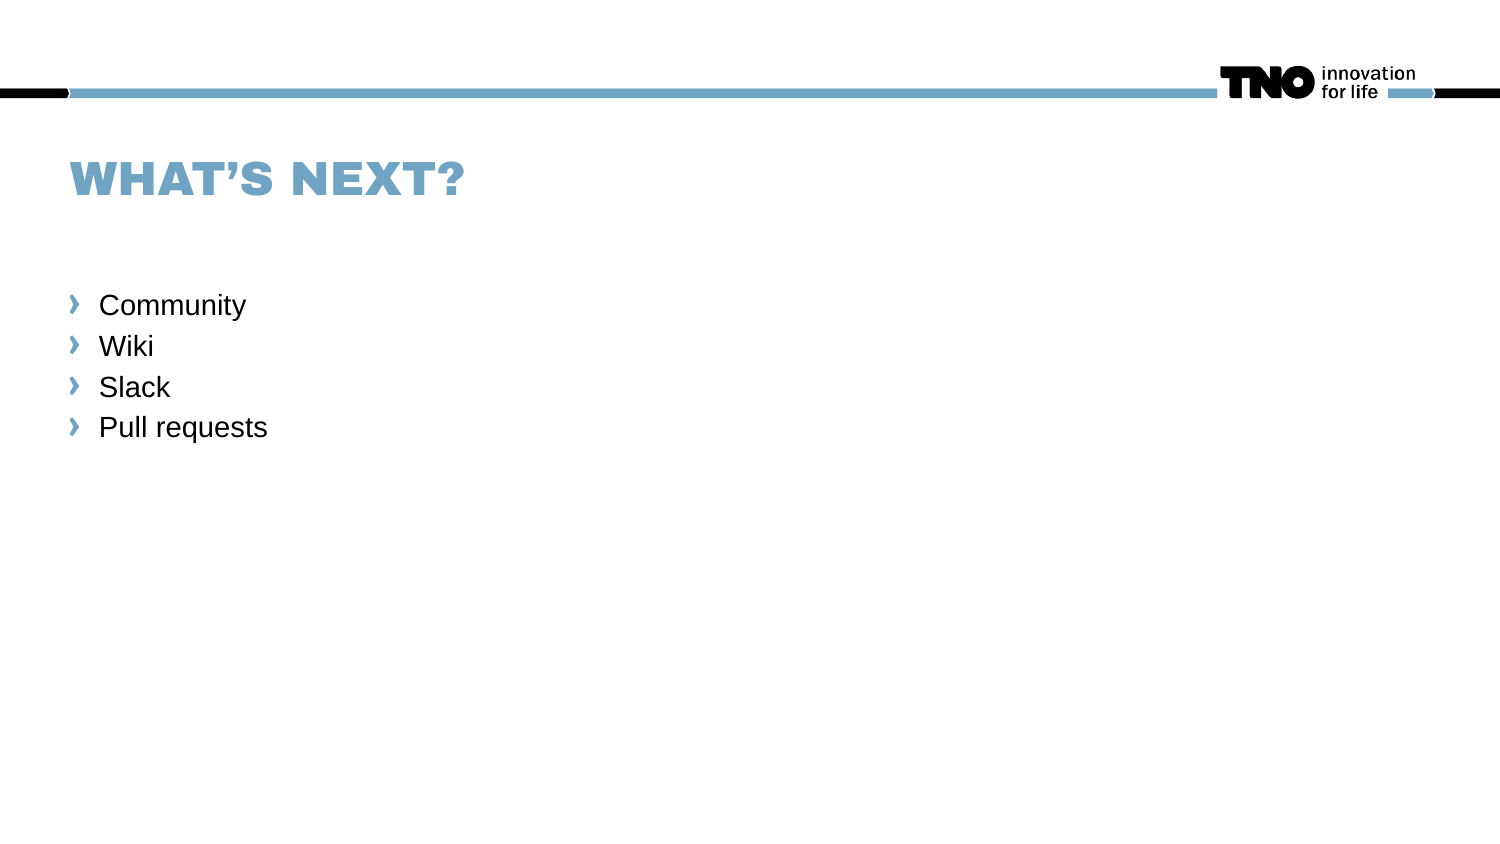

# What’s next?
Community
Wiki
Slack
Pull requests